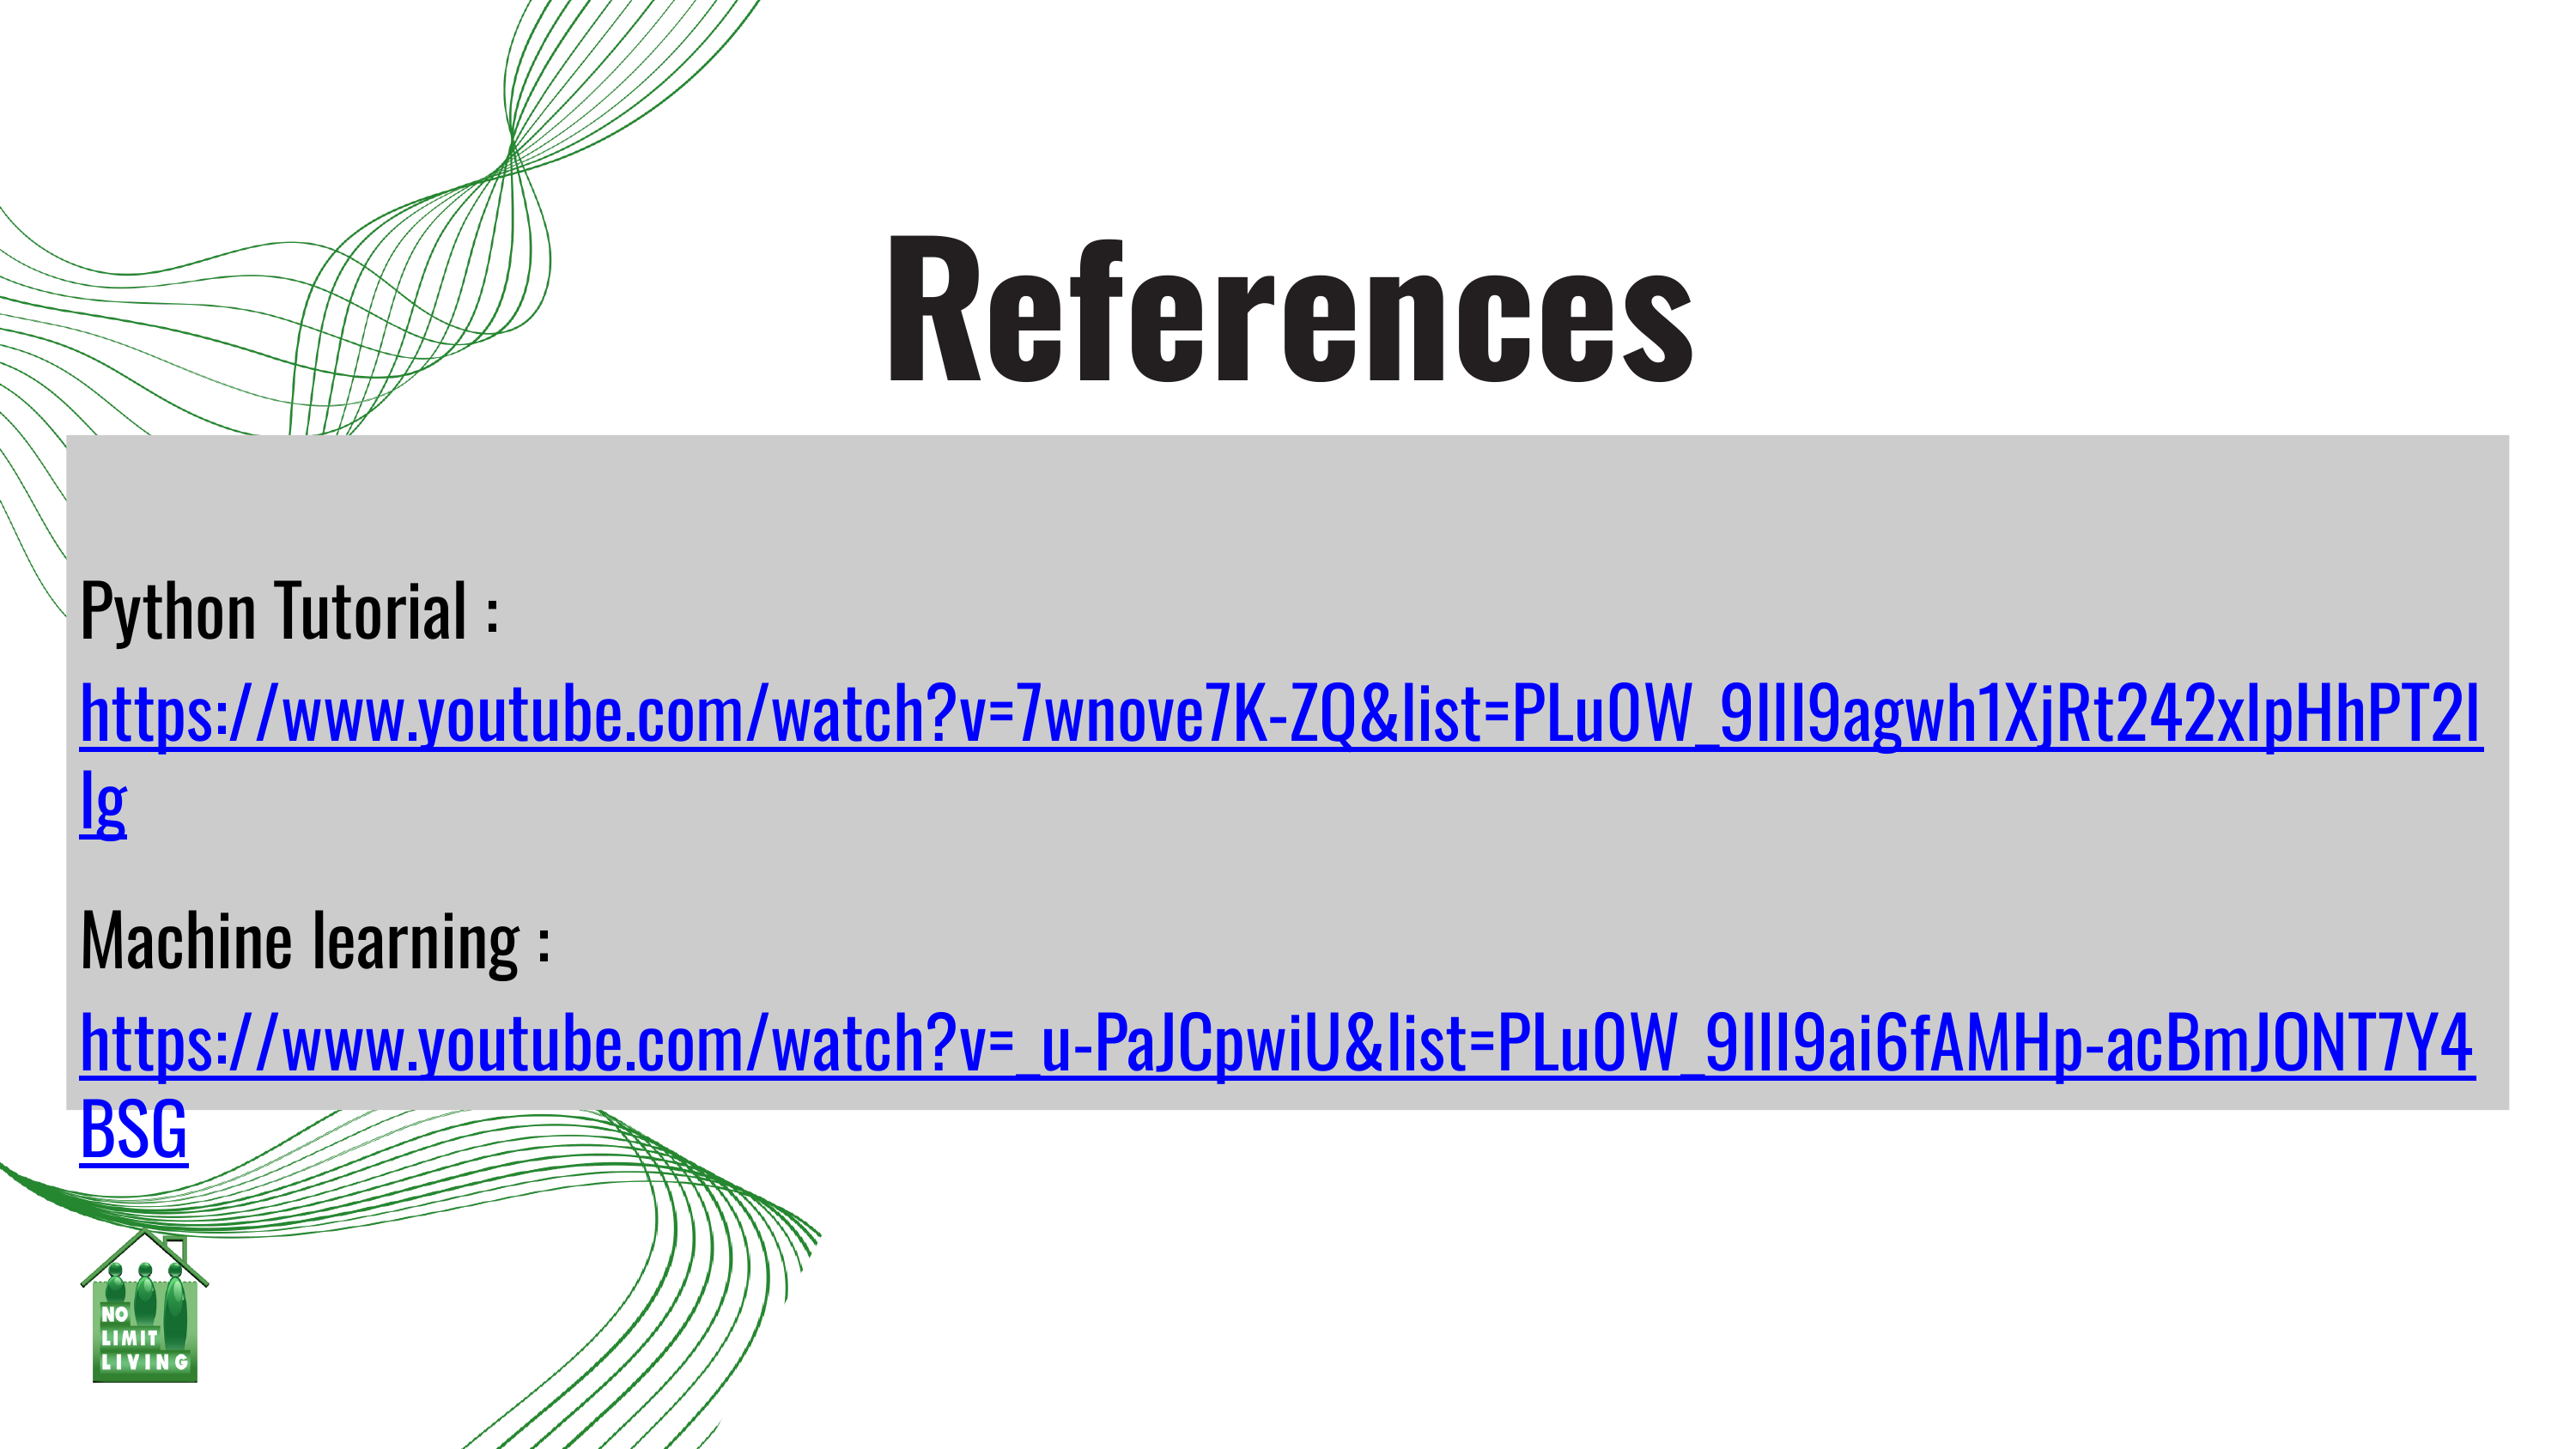

References

Python Tutorial :https://www.youtube.com/watch?v=7wnove7K-ZQ&list=PLu0W_9lII9agwh1XjRt242xIpHhPT2llg
Machine learning :https://www.youtube.com/watch?v=_u-PaJCpwiU&list=PLu0W_9lII9ai6fAMHp-acBmJONT7Y4BSG